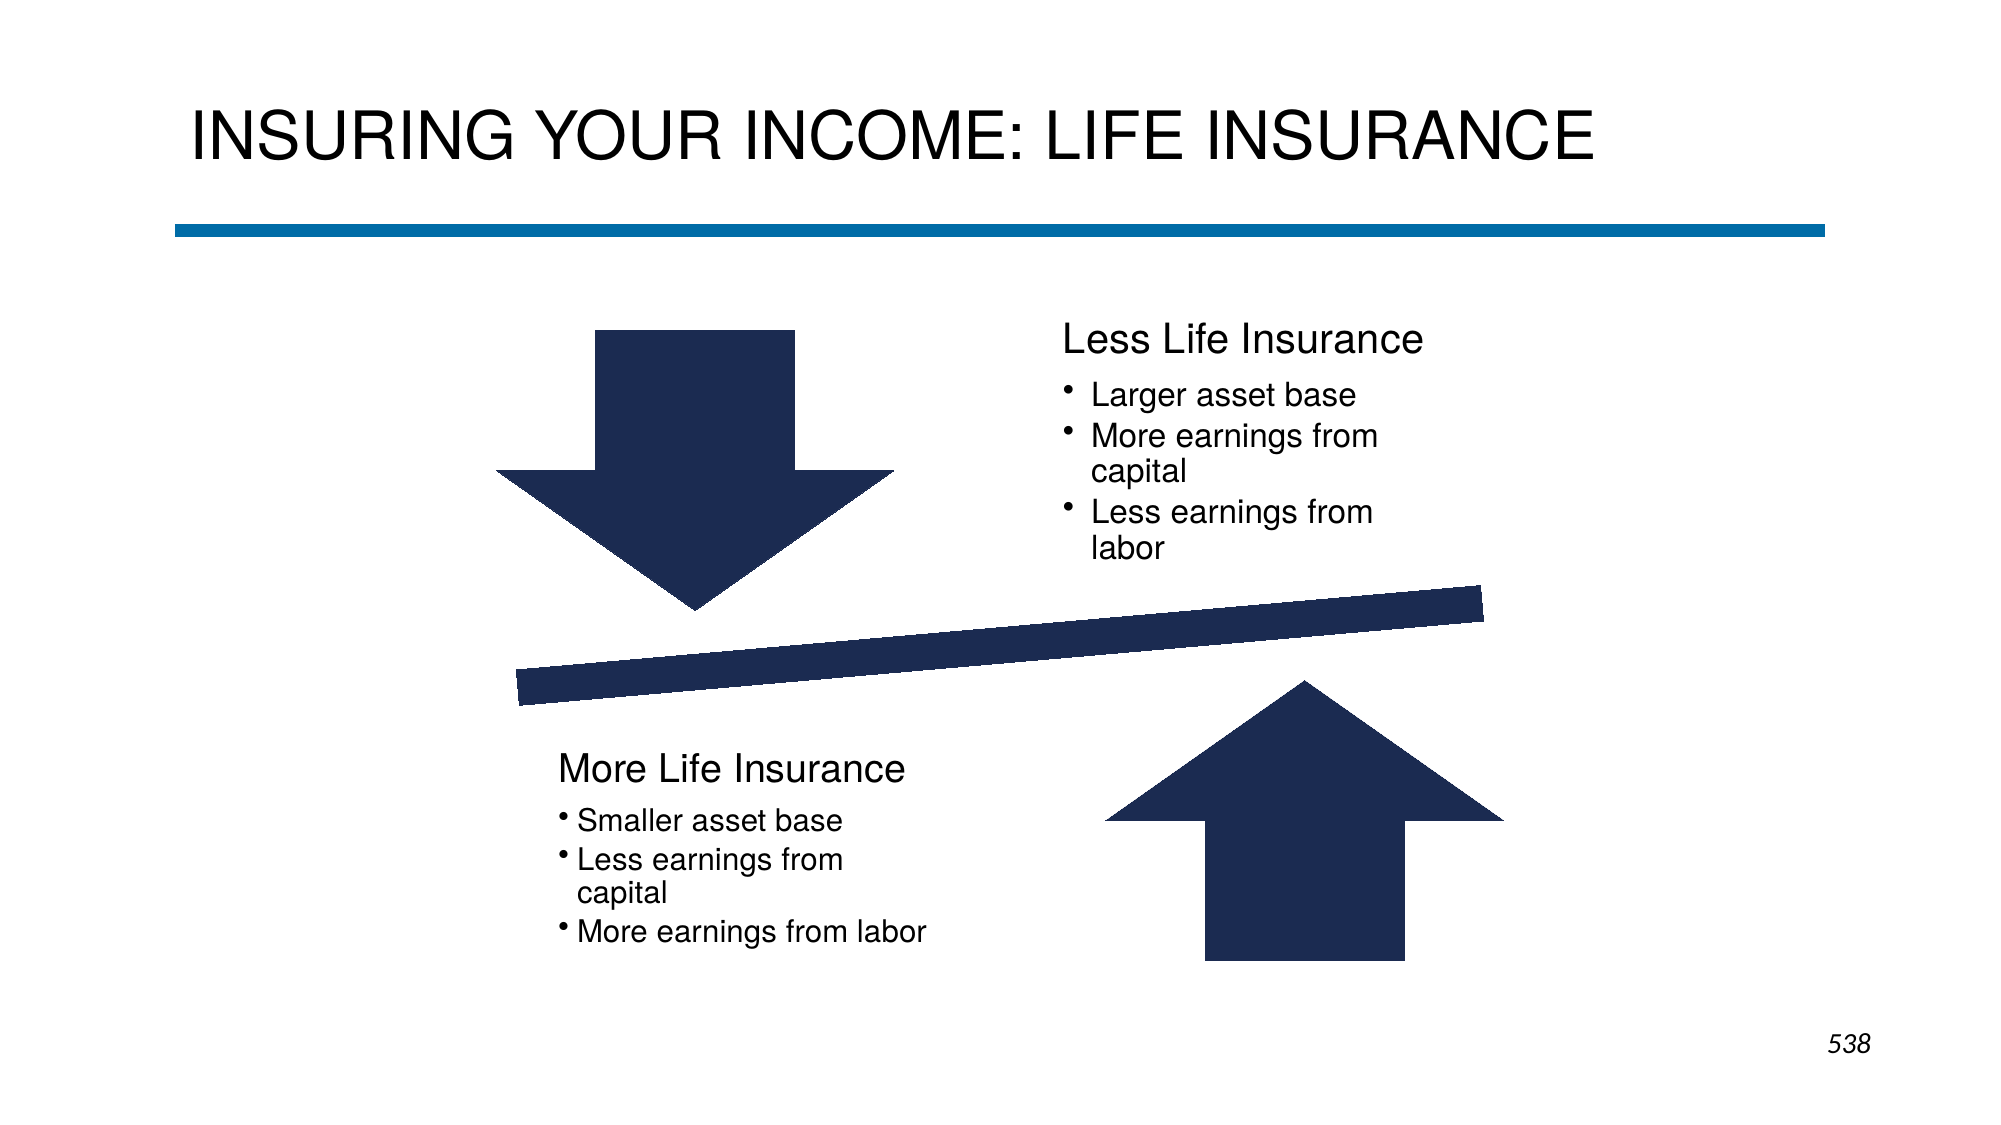

# Insuring Your Income: LIFE INSURANCE

Less Life Insurance
Larger asset base
More earnings from capital
Less earnings from labor
More Life Insurance
Smaller asset base
Less earnings from capital
More earnings from labor
1-538